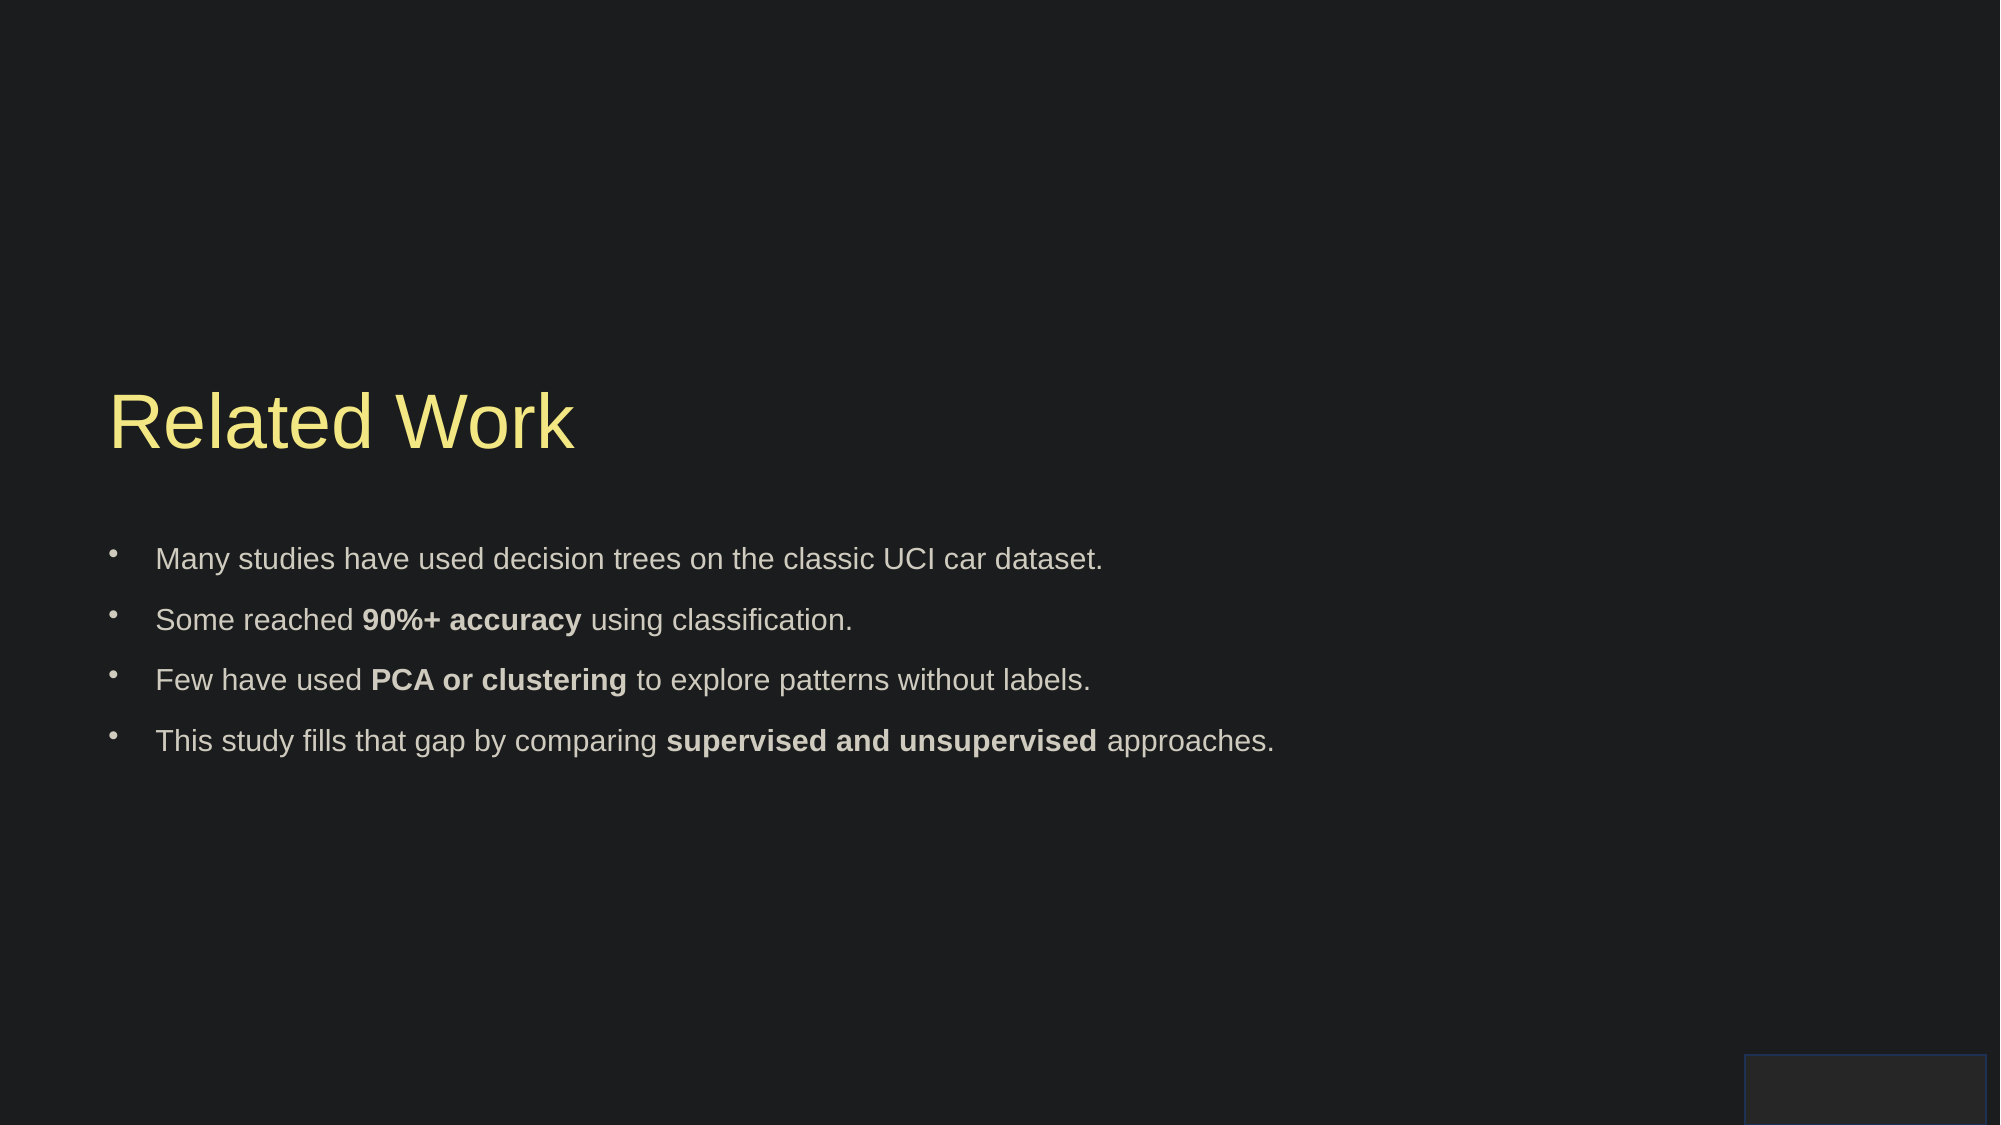

Related Work
Many studies have used decision trees on the classic UCI car dataset.
Some reached 90%+ accuracy using classification.
Few have used PCA or clustering to explore patterns without labels.
This study fills that gap by comparing supervised and unsupervised approaches.